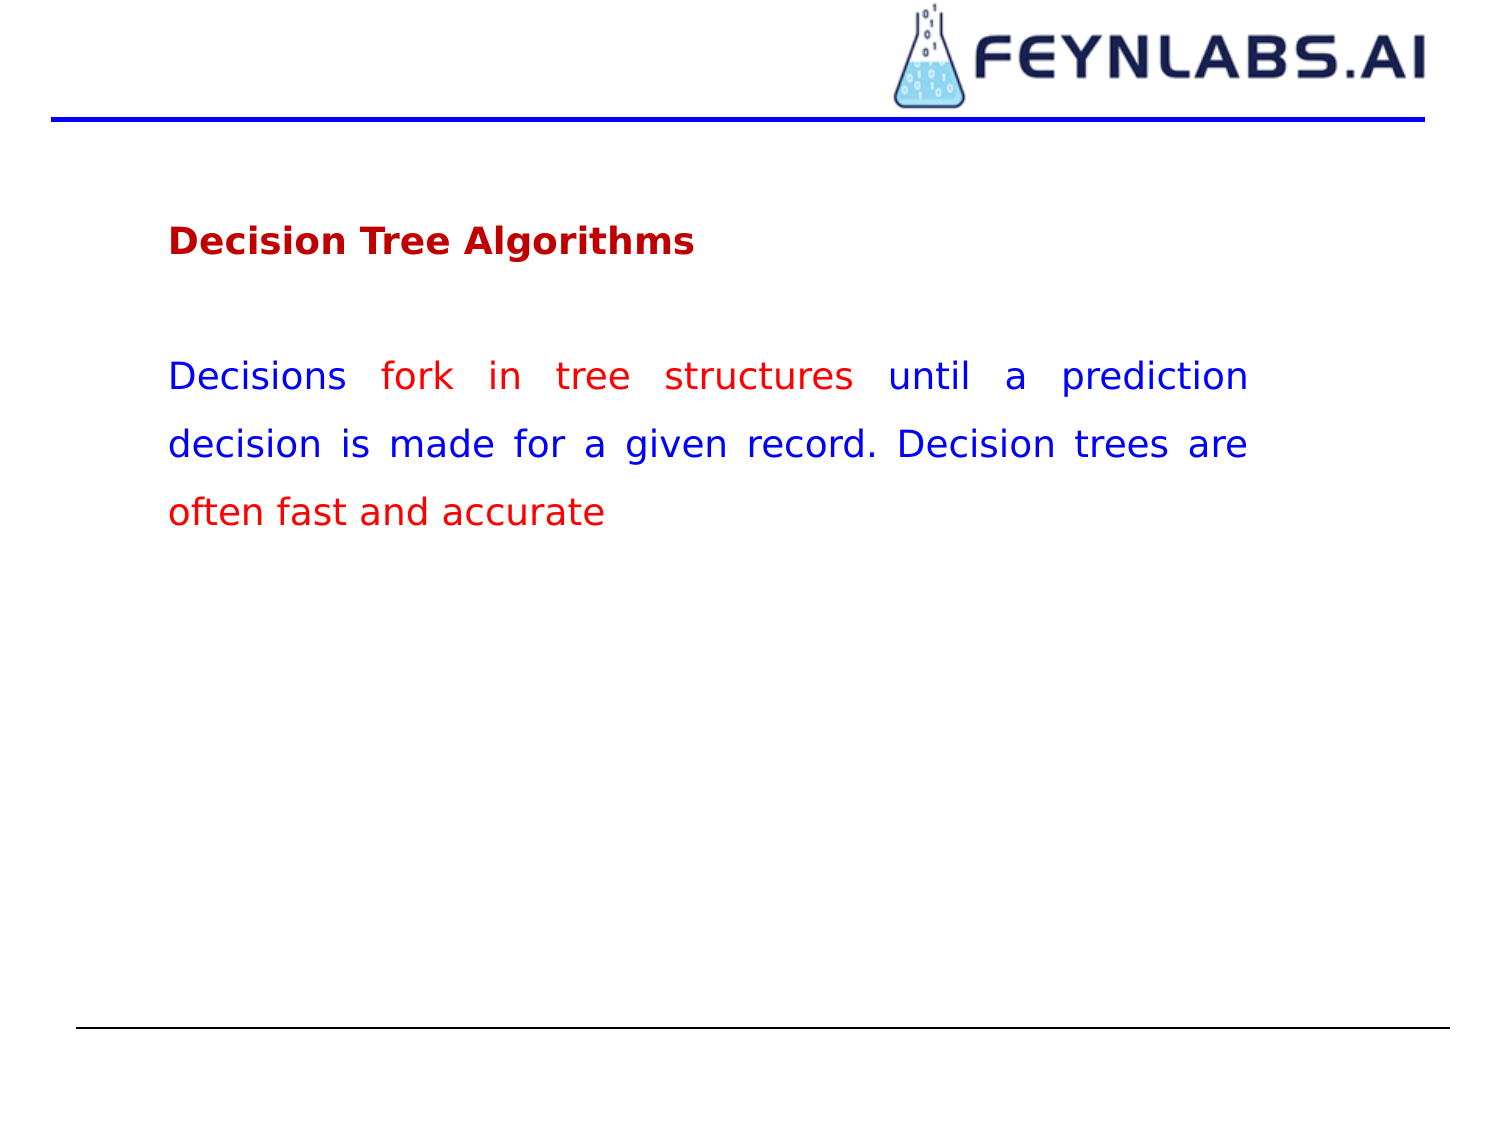

Decision Tree Algorithms

Decisions fork in tree structures until a prediction decision is made for a given record. Decision trees are often fast and accurate